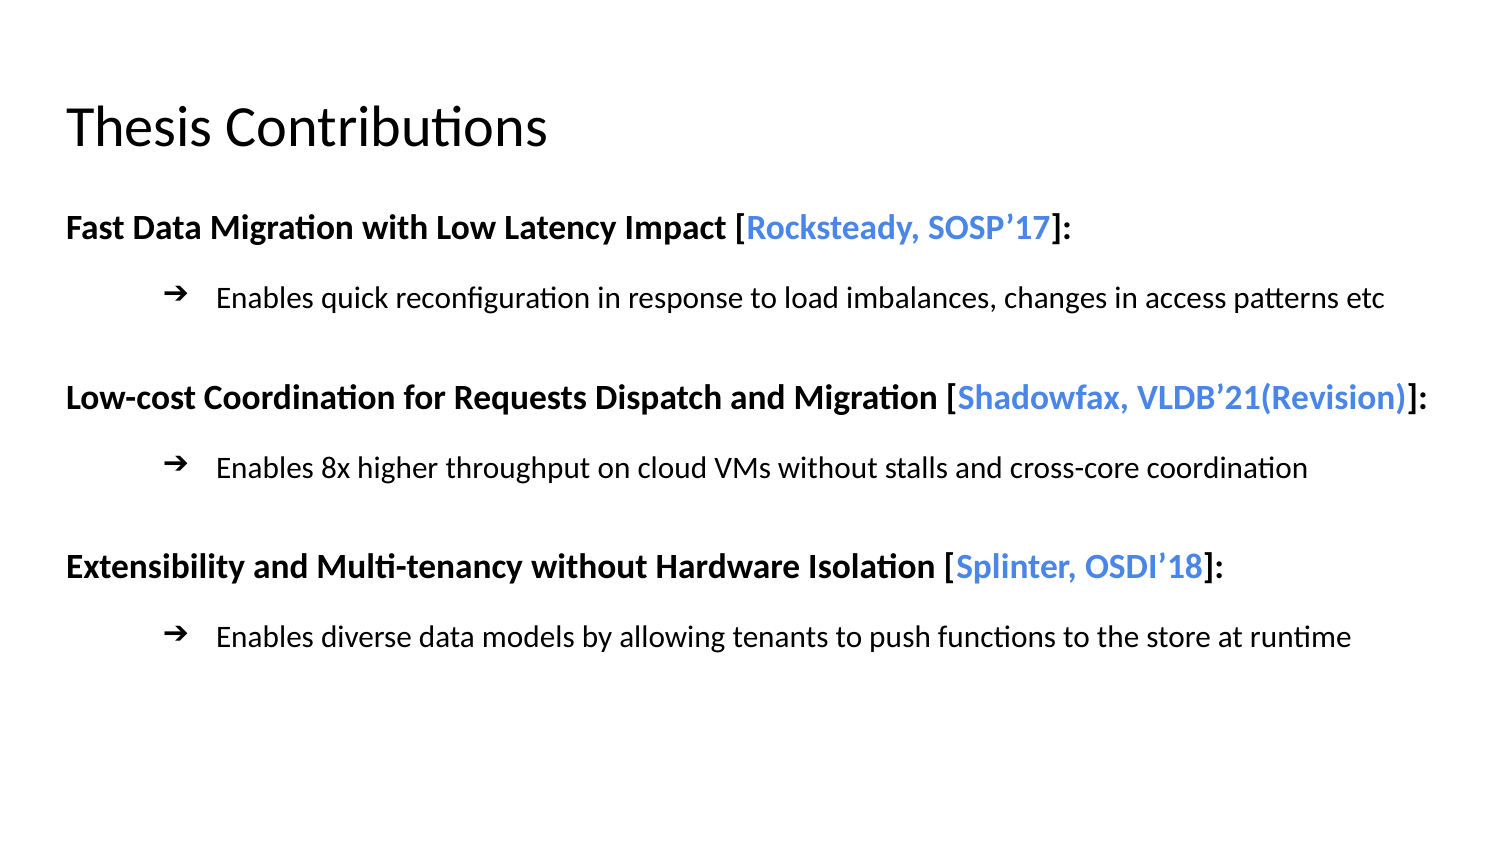

# Thesis Contributions
Fast Data Migration with Low Latency Impact [Rocksteady, SOSP’17]:
Enables quick reconfiguration in response to load imbalances, changes in access patterns etc

Low-cost Coordination for Requests Dispatch and Migration [Shadowfax, VLDB’21(Revision)]:
Enables 8x higher throughput on cloud VMs without stalls and cross-core coordination

Extensibility and Multi-tenancy without Hardware Isolation [Splinter, OSDI’18]:
Enables diverse data models by allowing tenants to push functions to the store at runtime